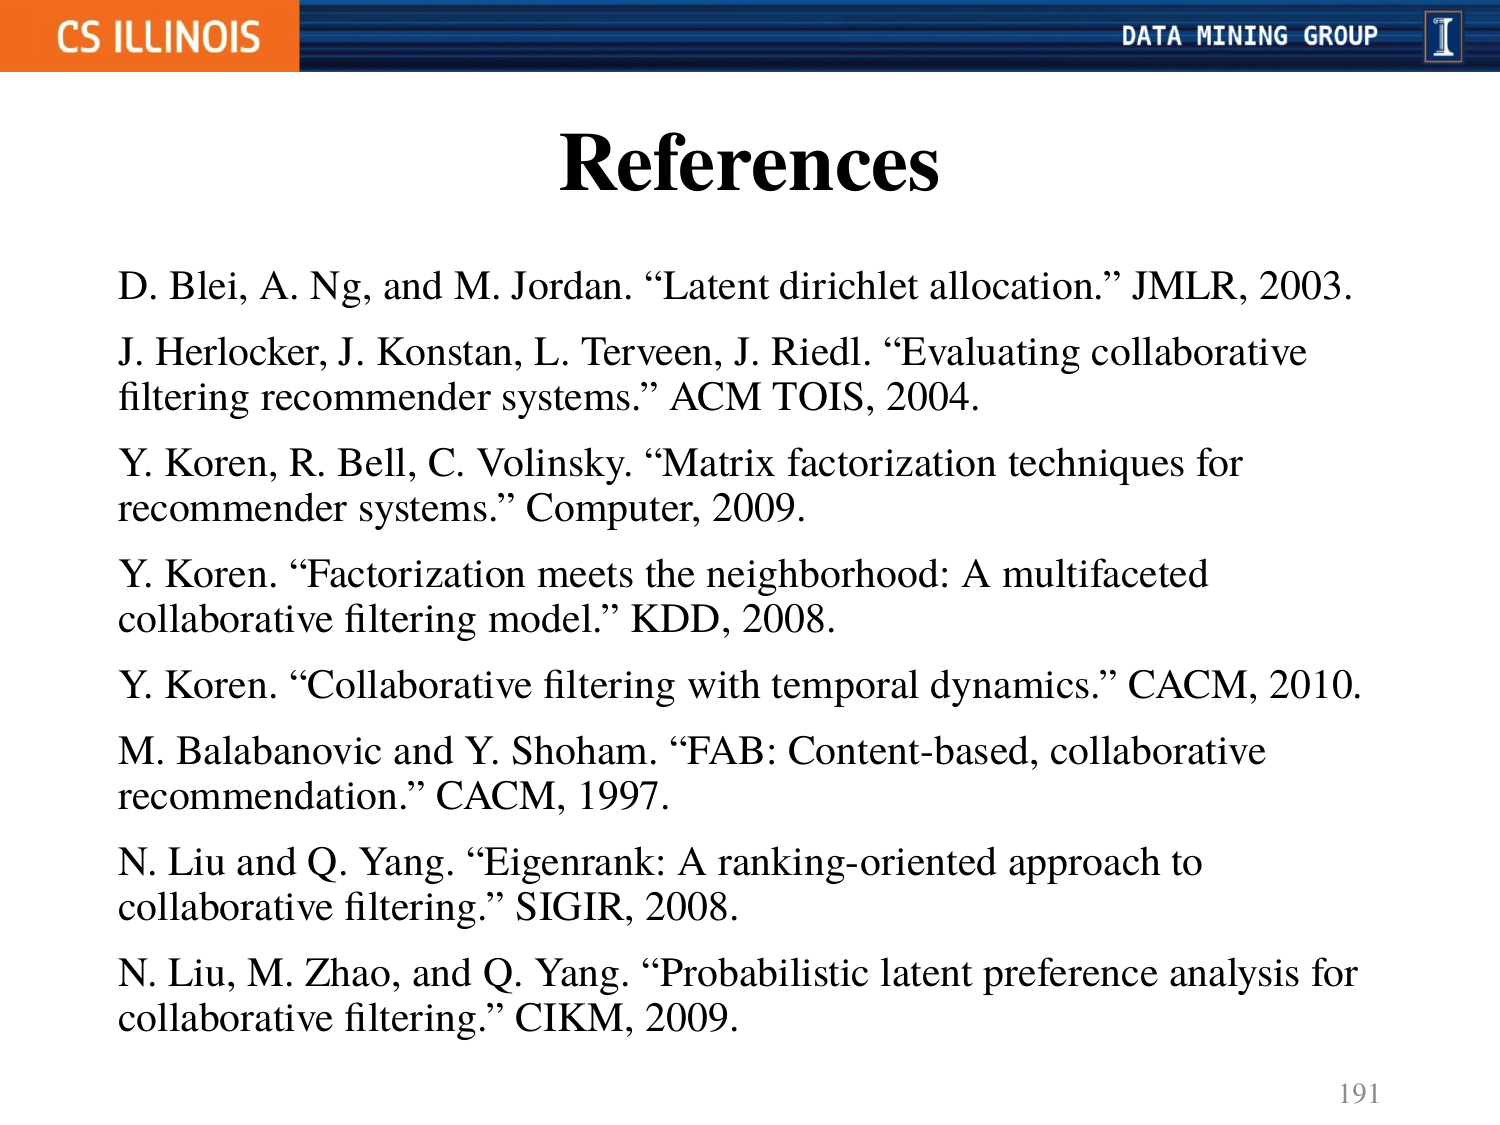

# References
D. Blei, A. Ng, and M. Jordan. “Latent dirichlet allocation.” JMLR, 2003.
J. Herlocker, J. Konstan, L. Terveen, J. Riedl. “Evaluating collaborative filtering recommender systems.” ACM TOIS, 2004.
Y. Koren, R. Bell, C. Volinsky. “Matrix factorization techniques for recommender systems.” Computer, 2009.
Y. Koren. “Factorization meets the neighborhood: A multifaceted collaborative filtering model.” KDD, 2008.
Y. Koren. “Collaborative filtering with temporal dynamics.” CACM, 2010.
M. Balabanovic and Y. Shoham. “FAB: Content-based, collaborative recommendation.” CACM, 1997.
N. Liu and Q. Yang. “Eigenrank: A ranking-oriented approach to collaborative filtering.” SIGIR, 2008.
N. Liu, M. Zhao, and Q. Yang. “Probabilistic latent preference analysis for collaborative filtering.” CIKM, 2009.
191